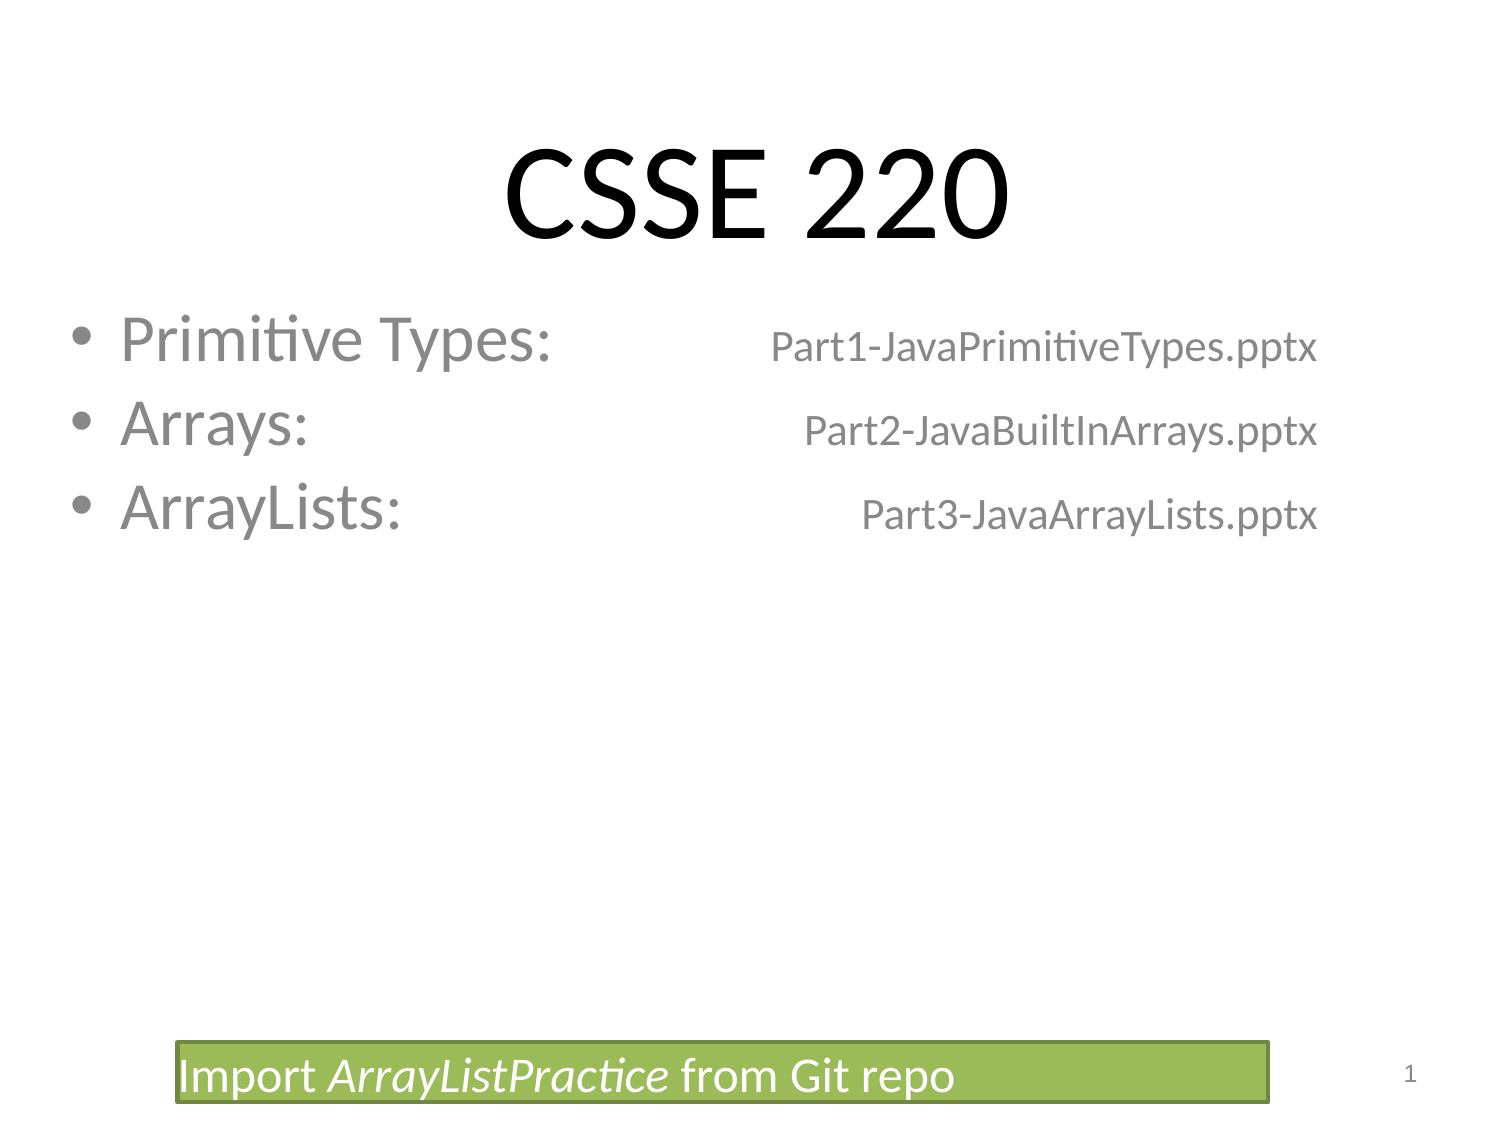

CSSE 220
Primitive Types:	Part1-JavaPrimitiveTypes.pptx
Arrays:	Part2-JavaBuiltInArrays.pptx
ArrayLists:	Part3-JavaArrayLists.pptx

Import ArrayListPractice from Git repo
1